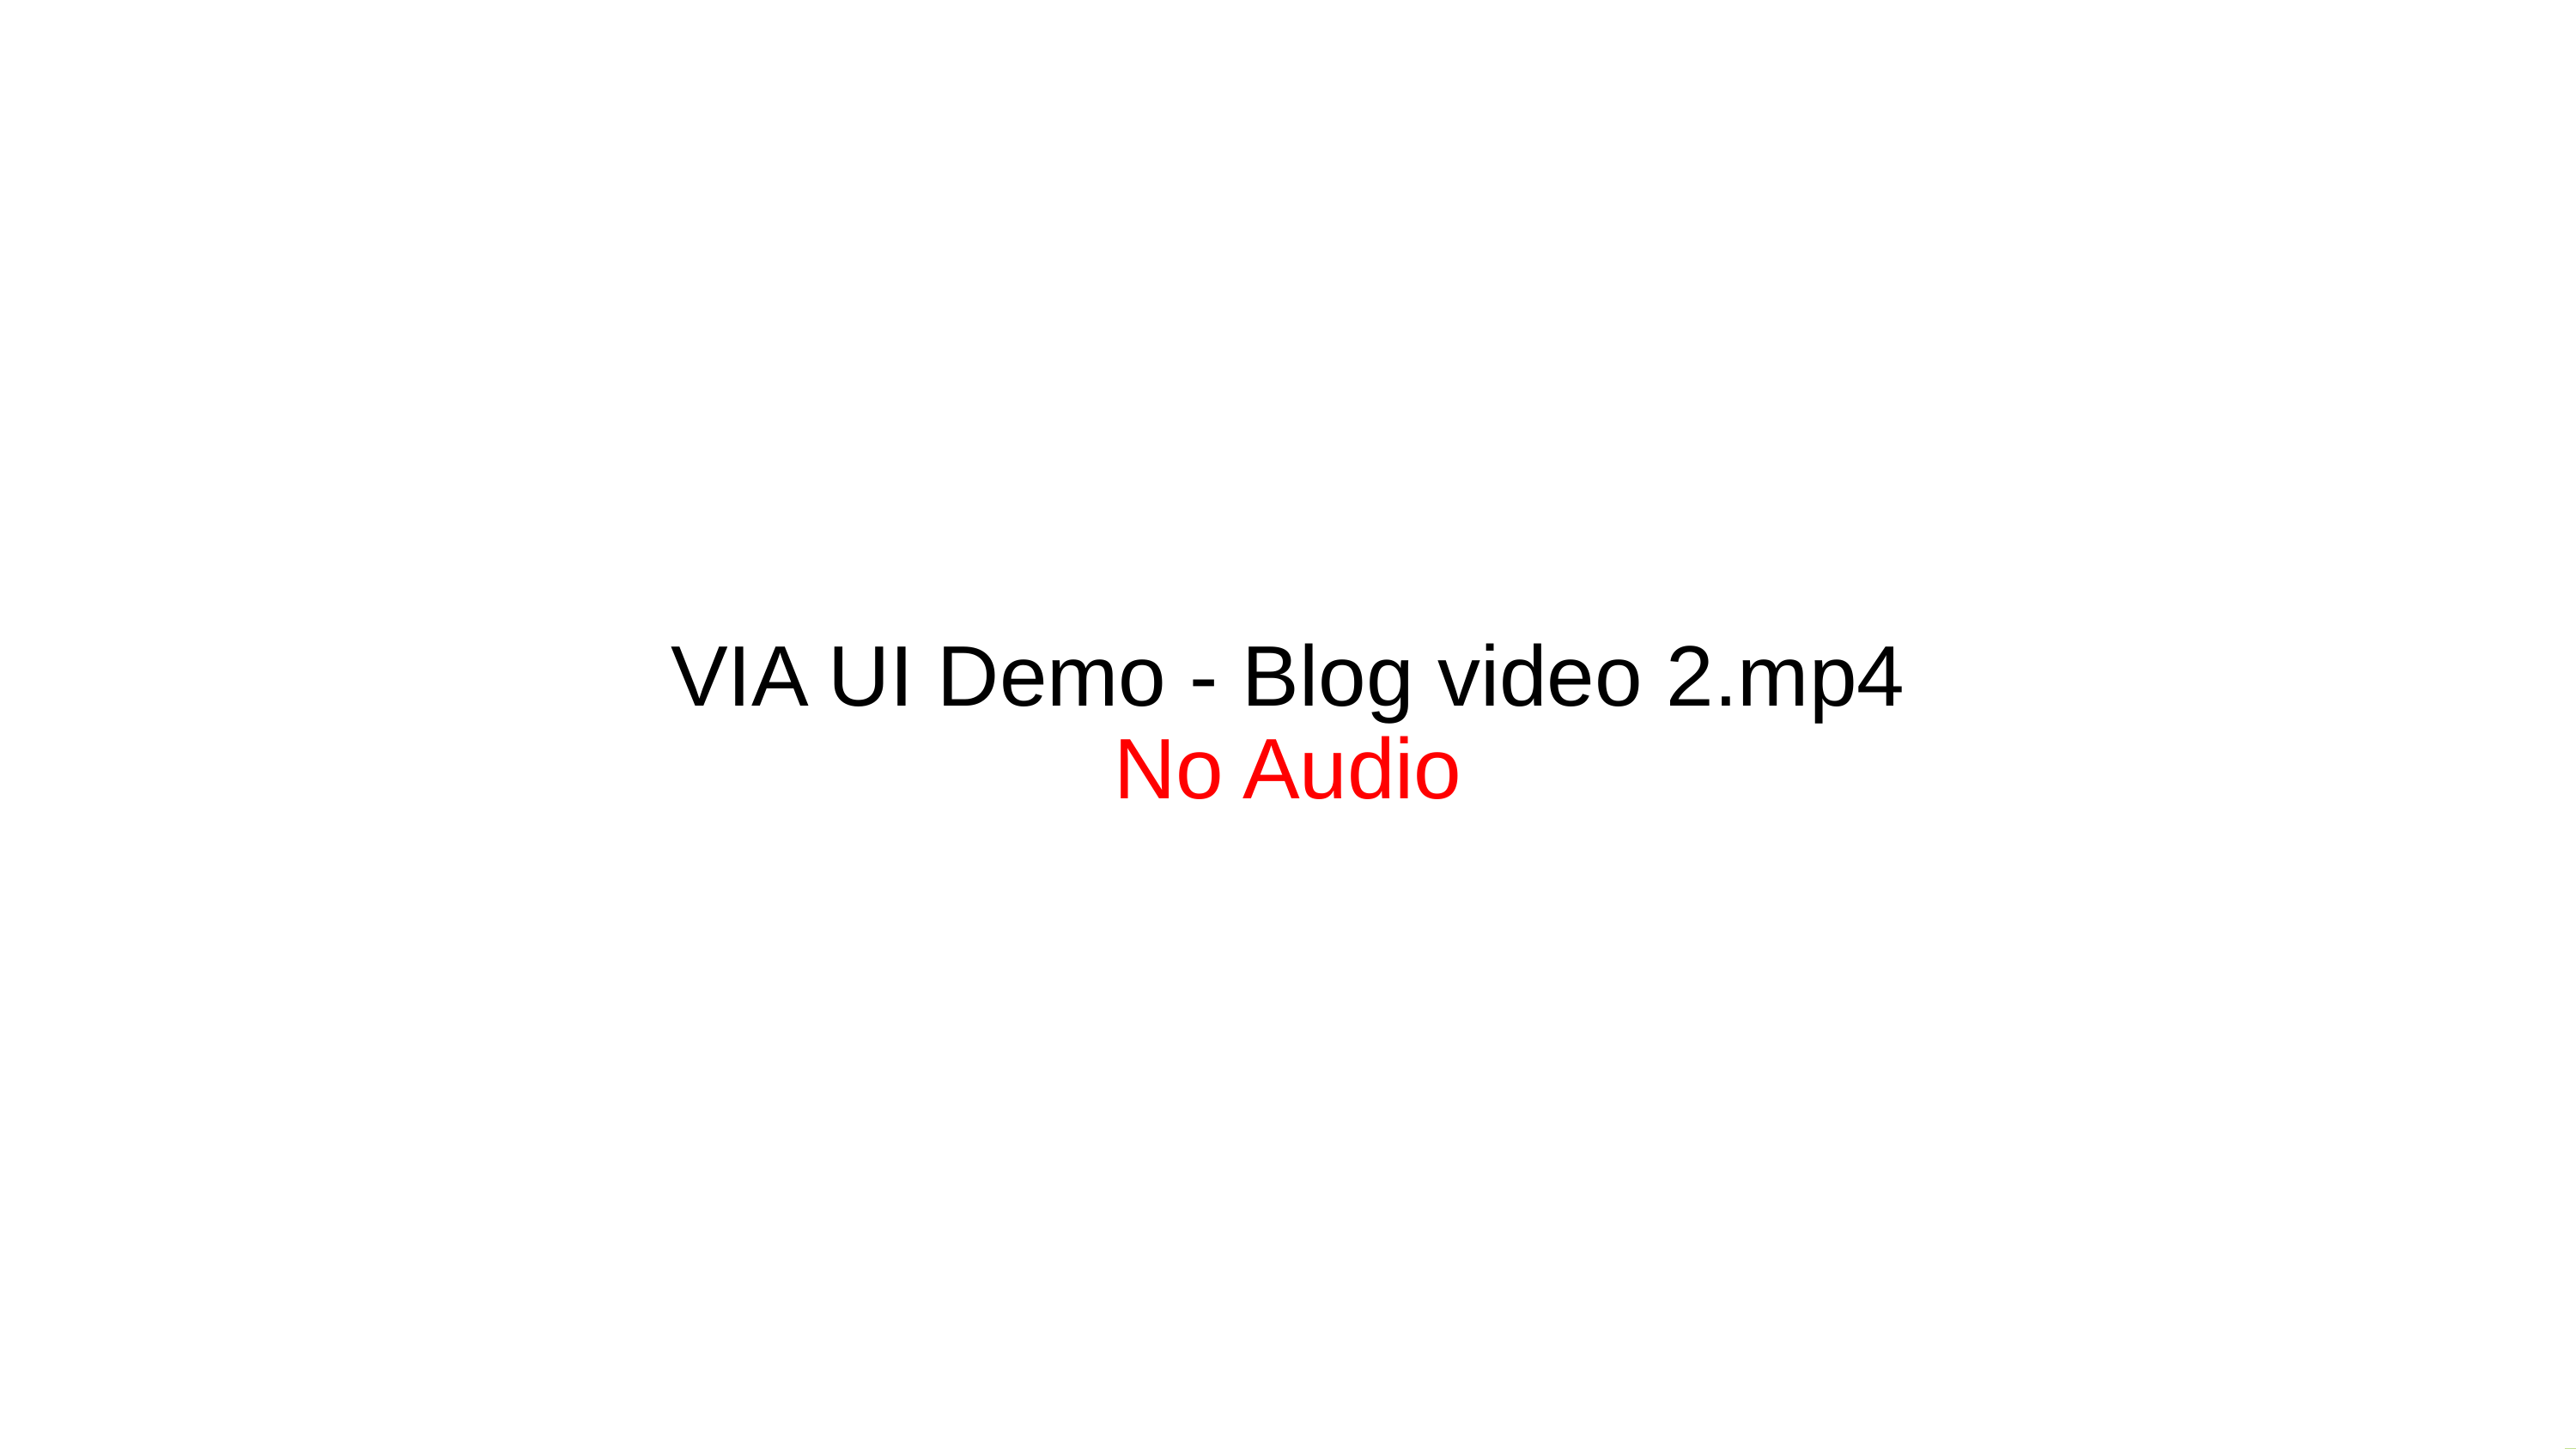

VIA UI Demo - Blog video 2.mp4
No Audio